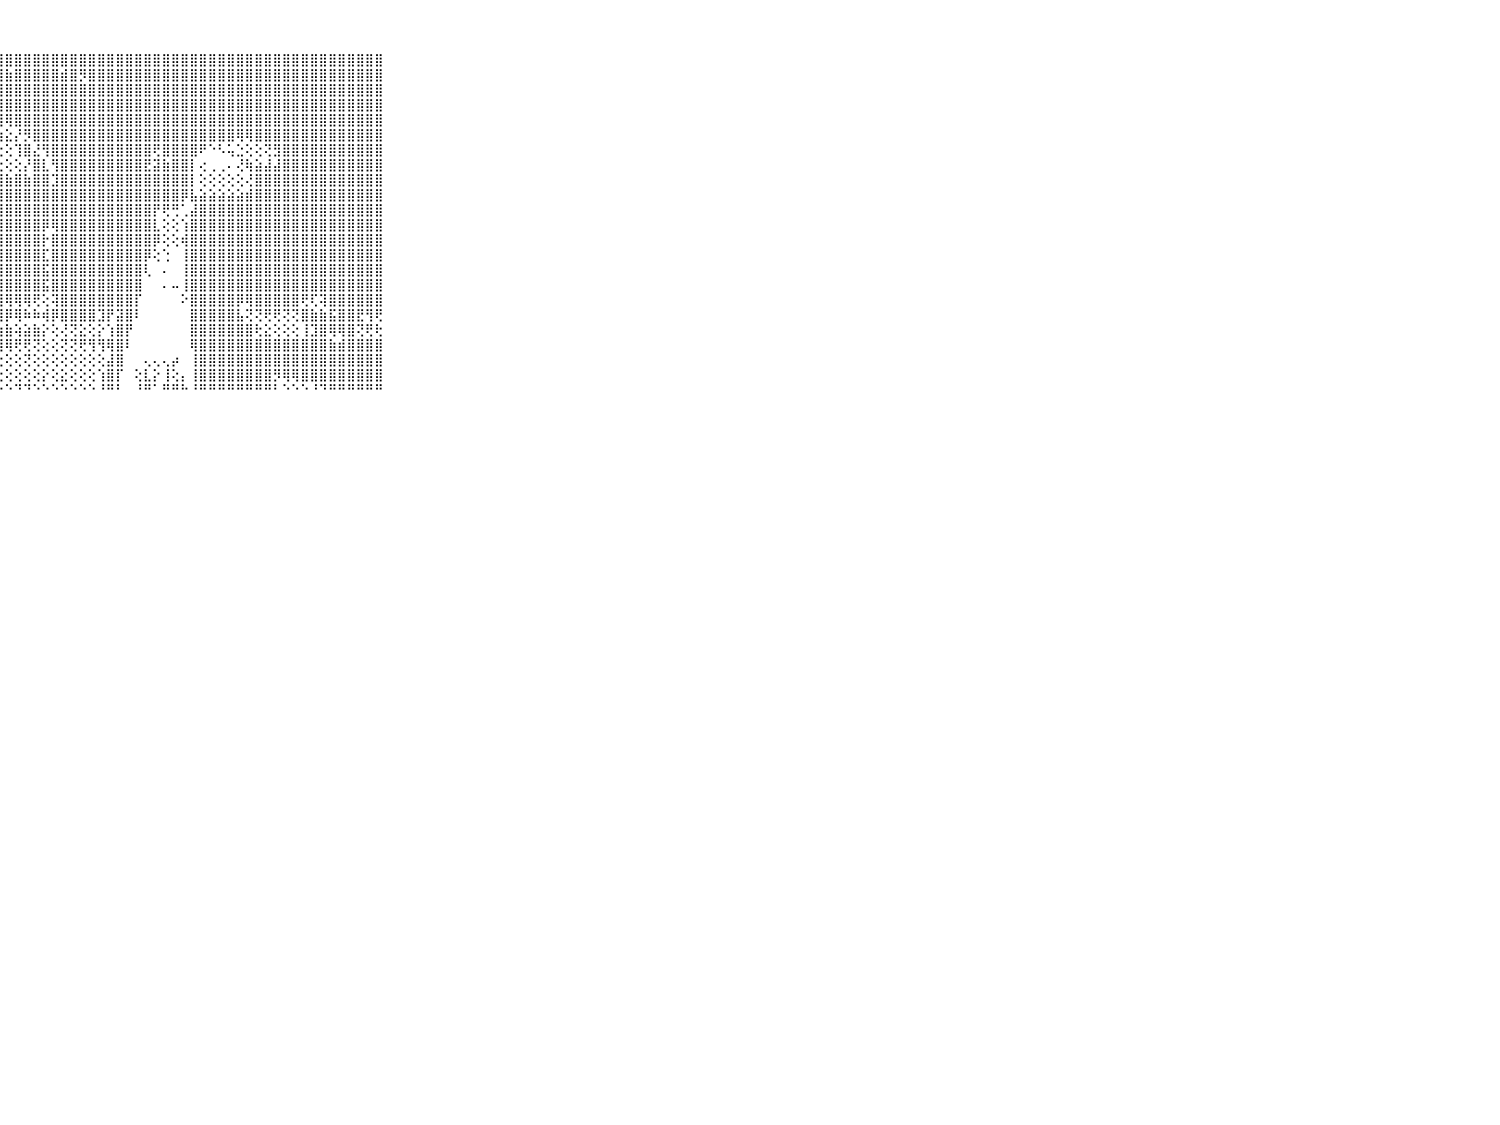

⠀⠀⠀⠀⠀⠀⠀⠀⠀⠀⠀⣼⣿⣿⣿⣷⣿⣯⣿⣿⣿⣿⣿⣿⡿⢿⣿⣿⣿⣿⣿⣿⣿⣿⣿⣿⣿⣿⣿⣿⣿⣿⣿⣿⣿⣿⣿⣿⣿⣿⣿⣿⣿⣿⣿⣿⣿⣿⣿⣿⣿⣿⣿⣿⣿⣿⣿⣿⣿⠀⠀⠀⠀⠀⠀⠀⠀⠀⠀⠀⠀
⠀⠀⠀⠀⠀⠀⠀⠀⠀⠀⠀⣽⣿⣿⣿⣿⣿⣿⣿⣿⣿⣿⣿⣿⣿⣿⣿⣿⣷⣿⣿⣿⣿⣿⣾⣿⡻⣿⣿⣿⣿⣿⣿⣿⣿⣿⣿⣿⣿⣿⣿⣿⣿⣿⣿⣿⣿⣿⣿⣿⣿⣿⣿⣿⣿⣿⣿⣿⣿⠀⠀⠀⠀⠀⠀⠀⠀⠀⠀⠀⠀
⠀⠀⠀⠀⠀⠀⠀⠀⠀⠀⠀⣿⣿⣿⣿⣿⣿⣿⣿⣿⣿⣿⣿⣿⣿⣿⣿⣿⣿⣿⣿⣿⣿⣿⣿⣿⣿⣿⣿⣿⣿⣿⣿⣿⣿⣿⣿⣿⣿⣿⣿⣿⣿⣿⣿⣿⣿⣿⣿⣿⣿⣿⣿⣿⣿⣿⣿⣿⣿⠀⠀⠀⠀⠀⠀⠀⠀⠀⠀⠀⠀
⠀⠀⠀⠀⠀⠀⠀⠀⠀⠀⠀⣿⣿⣿⣿⣿⣿⣿⣿⣿⣿⣿⣿⣿⣿⣿⣿⣿⣿⣿⣿⣿⣿⣿⣿⣿⣿⣿⣿⣿⣿⣿⣿⣿⣿⣿⣿⣿⣿⣿⣿⣿⣿⣿⣿⣿⣿⣿⣿⣿⣿⣿⣿⣿⣿⣿⣿⣿⣿⠀⠀⠀⠀⠀⠀⠀⠀⠀⠀⠀⠀
⠀⠀⠀⠀⠀⠀⠀⠀⠀⠀⠀⣿⣿⣿⣿⣿⣿⣿⣿⣿⣿⣿⣿⣿⡻⢟⢟⢻⢿⣿⣿⣿⣿⣿⣿⣿⣿⣿⣿⣿⣿⣿⣿⣿⣿⣿⣿⣿⣿⣿⣿⣿⣿⣿⣿⣿⣿⣿⣿⣿⣿⣿⣿⣿⣿⣿⣿⣿⣿⠀⠀⠀⠀⠀⠀⠀⠀⠀⠀⠀⠀
⠀⠀⠀⠀⠀⠀⠀⠀⠀⠀⠀⣿⣿⣿⣿⣿⣿⣿⣿⣿⣿⣗⣝⣝⢕⠚⠗⢵⣕⡜⡻⣿⣿⣿⣿⣿⣿⣿⣿⣿⣿⣿⣿⣿⣿⣿⣿⣿⣿⣿⣿⣿⣿⢿⢿⣿⣿⣿⣿⣿⣿⣿⣿⣿⣿⣿⣿⣿⣿⠀⠀⠀⠀⠀⠀⠀⠀⠀⠀⠀⠀
⠀⠀⠀⠀⠀⠀⠀⠀⠀⠀⠀⣿⣿⣿⣿⣿⣿⣿⡏⢜⢕⢝⢝⢝⢝⢝⢝⢕⢕⢹⣿⣜⢻⣿⣿⣿⣿⣿⣿⣿⣿⣿⣿⣿⢟⣿⣿⣿⣿⠟⠑⠣⢥⣑⢕⢕⢝⣻⣿⣿⣿⣿⣿⣿⣿⣿⣿⣿⣿⠀⠀⠀⠀⠀⠀⠀⠀⠀⠀⠀⠀
⠀⠀⠀⠀⠀⠀⠀⠀⠀⠀⠀⣿⣿⣿⣿⣿⣿⣿⣷⣵⣧⣵⣵⣕⣕⣕⡗⢕⢕⢕⡜⣿⣇⢻⣿⣿⣿⣿⣿⣿⣿⣿⣿⣟⣽⣷⣿⣿⡇⢔⢀⢀⠄⢜⢷⣵⣼⣼⣿⣿⣿⣿⣿⣿⣿⣿⣿⣿⣿⠀⠀⠀⠀⠀⠀⠀⠀⠀⠀⠀⠀
⠀⠀⠀⠀⠀⠀⠀⠀⠀⠀⠀⣿⣾⣿⣿⣿⣿⣿⣿⣿⣿⣿⣿⣿⣿⣿⣿⣿⣷⣿⣷⣿⣿⣹⣿⣿⣿⣿⣿⣿⣿⣿⣿⣿⣿⣿⣿⣿⡇⢕⢕⢕⢕⢕⢜⣿⣿⣿⣿⣿⣿⣿⣿⣿⣿⣿⣿⣿⣿⠀⠀⠀⠀⠀⠀⠀⠀⠀⠀⠀⠀
⠀⠀⠀⠀⠀⠀⠀⠀⠀⠀⠀⢻⣿⣿⣿⣿⣿⣿⣿⣿⣿⣿⣿⣿⣿⣿⣿⣿⣿⣿⣿⣿⣿⣿⣿⣿⣿⣿⣿⣿⣿⣿⣿⣿⣿⣿⣿⡿⣧⣵⣵⣵⣵⣵⣾⣿⣿⣿⣿⣿⣿⣿⣿⣿⣿⣿⣿⣿⣿⠀⠀⠀⠀⠀⠀⠀⠀⠀⠀⠀⠀
⠀⠀⠀⠀⠀⠀⠀⠀⠀⠀⠀⣷⣿⣿⣿⣿⣿⣿⣿⣿⣿⣿⣿⣿⣿⣿⣿⣿⣿⣿⣿⣿⣿⣿⣿⣿⣿⣿⣿⣿⣿⣿⣿⣿⡟⢟⢛⢁⣼⣿⣿⣿⣿⣿⣿⣿⣿⣿⣿⣿⣿⣿⣿⣿⣿⣿⣿⣿⣿⠀⠀⠀⠀⠀⠀⠀⠀⠀⠀⠀⠀
⠀⠀⠀⠀⠀⠀⠀⠀⠀⠀⠀⡿⢿⢿⢿⣿⣿⣿⣿⣿⣿⣿⣿⣿⣿⣿⣿⣿⣿⣿⣿⣿⡿⢿⣿⣿⣿⣿⣿⣿⣿⣿⣿⣿⣇⢕⢕⢱⣿⣿⣿⣿⣿⣿⣿⣿⣿⣿⣿⣿⣿⣿⣿⣿⣿⣿⣿⣿⣿⠀⠀⠀⠀⠀⠀⠀⠀⠀⠀⠀⠀
⠀⠀⠀⠀⠀⠀⠀⠀⠀⠀⠀⣿⣿⣿⣿⣿⣿⣿⣿⣿⣿⣿⣿⣿⣿⣿⣿⣿⣿⣿⣿⣿⡗⣿⣿⣿⣿⣿⣿⣿⣿⣿⣿⣿⡿⢕⢕⢾⣿⣿⣿⣿⣿⣿⣿⣿⣿⣿⣿⣿⣿⣿⣿⣿⣿⣿⣿⣿⣿⠀⠀⠀⠀⠀⠀⠀⠀⠀⠀⠀⠀
⠀⠀⠀⠀⠀⠀⠀⠀⠀⠀⠀⣿⣿⣿⣿⣿⣿⣿⣿⣿⣿⣿⣿⣿⣿⣿⣿⣿⣿⣿⣿⣿⣏⣿⣿⣿⣿⣿⣿⣿⣿⣿⣿⡿⢕⢑⠀⢸⣿⣿⣿⣿⣿⣿⣿⣿⣿⣿⣿⣿⣿⣿⣿⣿⣿⣿⣿⣿⣿⠀⠀⠀⠀⠀⠀⠀⠀⠀⠀⠀⠀
⠀⠀⠀⠀⠀⠀⠀⠀⠀⠀⠀⣿⣿⣿⣿⣿⣿⣿⣿⣿⣿⣿⣿⣿⣿⣿⣿⣿⣿⣿⣿⣿⣯⣿⣿⣿⣿⣿⣿⣿⣿⣿⣿⢇⠀⠄⠀⢸⣿⣿⣿⣿⣿⣿⣿⣿⣿⣿⣿⣿⣿⣿⣿⣿⣿⣿⣿⣿⣿⠀⠀⠀⠀⠀⠀⠀⠀⠀⠀⠀⠀
⠀⠀⠀⠀⠀⠀⠀⠀⠀⠀⠀⣿⣿⣿⣿⣿⣿⣿⣿⣿⣿⣿⣿⣿⣿⣿⣿⣿⣿⣿⣿⣿⣯⣿⣿⣿⣿⣿⣿⣿⣿⣿⣿⠀⠀⠄⠤⢸⣿⣿⣿⣿⣿⣿⣿⣿⣿⣿⣿⣿⣿⣿⣿⣿⣿⣿⣿⣿⣿⠀⠀⠀⠀⠀⠀⠀⠀⠀⠀⠀⠀
⠀⠀⠀⠀⠀⠀⠀⠀⠀⠀⠀⣿⣿⣿⣿⣿⣿⣯⣿⣿⣯⣽⣽⣽⣽⣿⣿⣿⢿⢿⢿⢟⢕⢽⣿⣿⣿⣿⣿⣿⣿⣿⡏⠀⠀⠀⠀⠕⣿⣿⣿⣿⣿⡿⢿⣿⣿⣿⣿⣿⢟⢏⢽⣿⣿⣿⣿⣿⣿⠀⠀⠀⠀⠀⠀⠀⠀⠀⠀⠀⠀
⠀⠀⠀⠀⠀⠀⠀⠀⠀⠀⠀⣿⣿⣿⣿⣿⣿⣿⣿⣿⣿⣿⣿⣿⣿⣿⣿⣿⡿⢿⠷⠷⢾⡿⣿⣿⣿⣿⣹⡟⣽⣿⠇⠀⠀⠀⠀⠀⣿⣿⣿⣿⣿⣧⢝⢝⢟⢟⢝⢝⣿⣷⣷⣯⣿⣿⣟⢻⢟⠀⠀⠀⠀⠀⠀⠀⠀⠀⠀⠀⠀
⠀⠀⠀⠀⠀⠀⠀⠀⠀⠀⠀⢟⢟⢛⢟⢝⢝⢝⢍⢝⢝⣝⣱⣵⢴⣴⣵⣵⣷⢵⣵⣷⡕⢕⢜⢝⣕⢕⡕⢱⣿⡟⠀⠀⠀⠀⠀⠀⣿⣿⣿⣿⣿⣿⣿⢗⣕⢕⢕⢕⢸⣹⣿⢿⢿⣿⢝⢟⢗⠀⠀⠀⠀⠀⠀⠀⠀⠀⠀⠀⠀
⠀⠀⠀⠀⠀⠀⠀⠀⠀⠀⠀⢕⢕⢕⢕⢕⢕⢕⢱⢷⢿⢿⢟⢿⢻⢿⢿⢿⢿⢟⢟⢝⢕⢕⢝⢝⢟⢻⢻⢿⣿⠇⠀⠀⠀⠀⠀⠀⢿⣿⣿⣿⣿⣿⣿⣿⣿⣿⣿⣿⣿⣿⣿⣷⣾⣿⣿⣿⣿⠀⠀⠀⠀⠀⠀⠀⠀⠀⠀⠀⠀
⠀⠀⠀⠀⠀⠀⠀⠀⠀⠀⠀⢕⢕⢕⢕⢕⢕⢕⣜⡇⡇⢇⢕⢕⢕⢕⢗⢕⢕⢕⢝⢕⢕⢕⢕⢕⢕⢕⢕⣼⣿⠀⠀⢄⢄⢄⡴⠀⢸⣿⣿⣿⣿⣿⣿⣿⣿⣿⣿⣿⣿⣿⣿⣿⣿⣿⣿⣿⣿⠀⠀⠀⠀⠀⠀⠀⠀⠀⠀⠀⠀
⠀⠀⠀⠀⠀⠀⠀⠀⠀⠀⠀⢕⢕⢕⢕⢕⢕⢕⢜⢟⢕⢕⢕⢕⢕⢕⢕⢕⢕⢕⢕⢕⡕⢕⣕⢕⢕⢕⢱⣿⡏⠀⢕⣇⡕⢸⢕⡄⢸⣿⣿⣿⣿⣿⣿⣿⣿⡻⢿⢿⣿⣿⣿⣿⣿⣿⣿⣿⣿⠀⠀⠀⠀⠀⠀⠀⠀⠀⠀⠀⠀
⠀⠀⠀⠀⠀⠀⠀⠀⠀⠀⠀⠑⠑⠑⠑⠑⠑⠑⠑⠑⠑⠑⠑⠑⠑⠑⠑⠑⠑⠙⠙⠑⠑⠑⠑⠑⠑⠑⠘⠛⠃⠀⠘⠛⠁⠛⠛⠓⠘⠛⠛⠛⠛⠛⠛⠛⠛⠃⠑⠑⠑⠘⠙⠛⠛⠛⠛⠛⠛⠀⠀⠀⠀⠀⠀⠀⠀⠀⠀⠀⠀